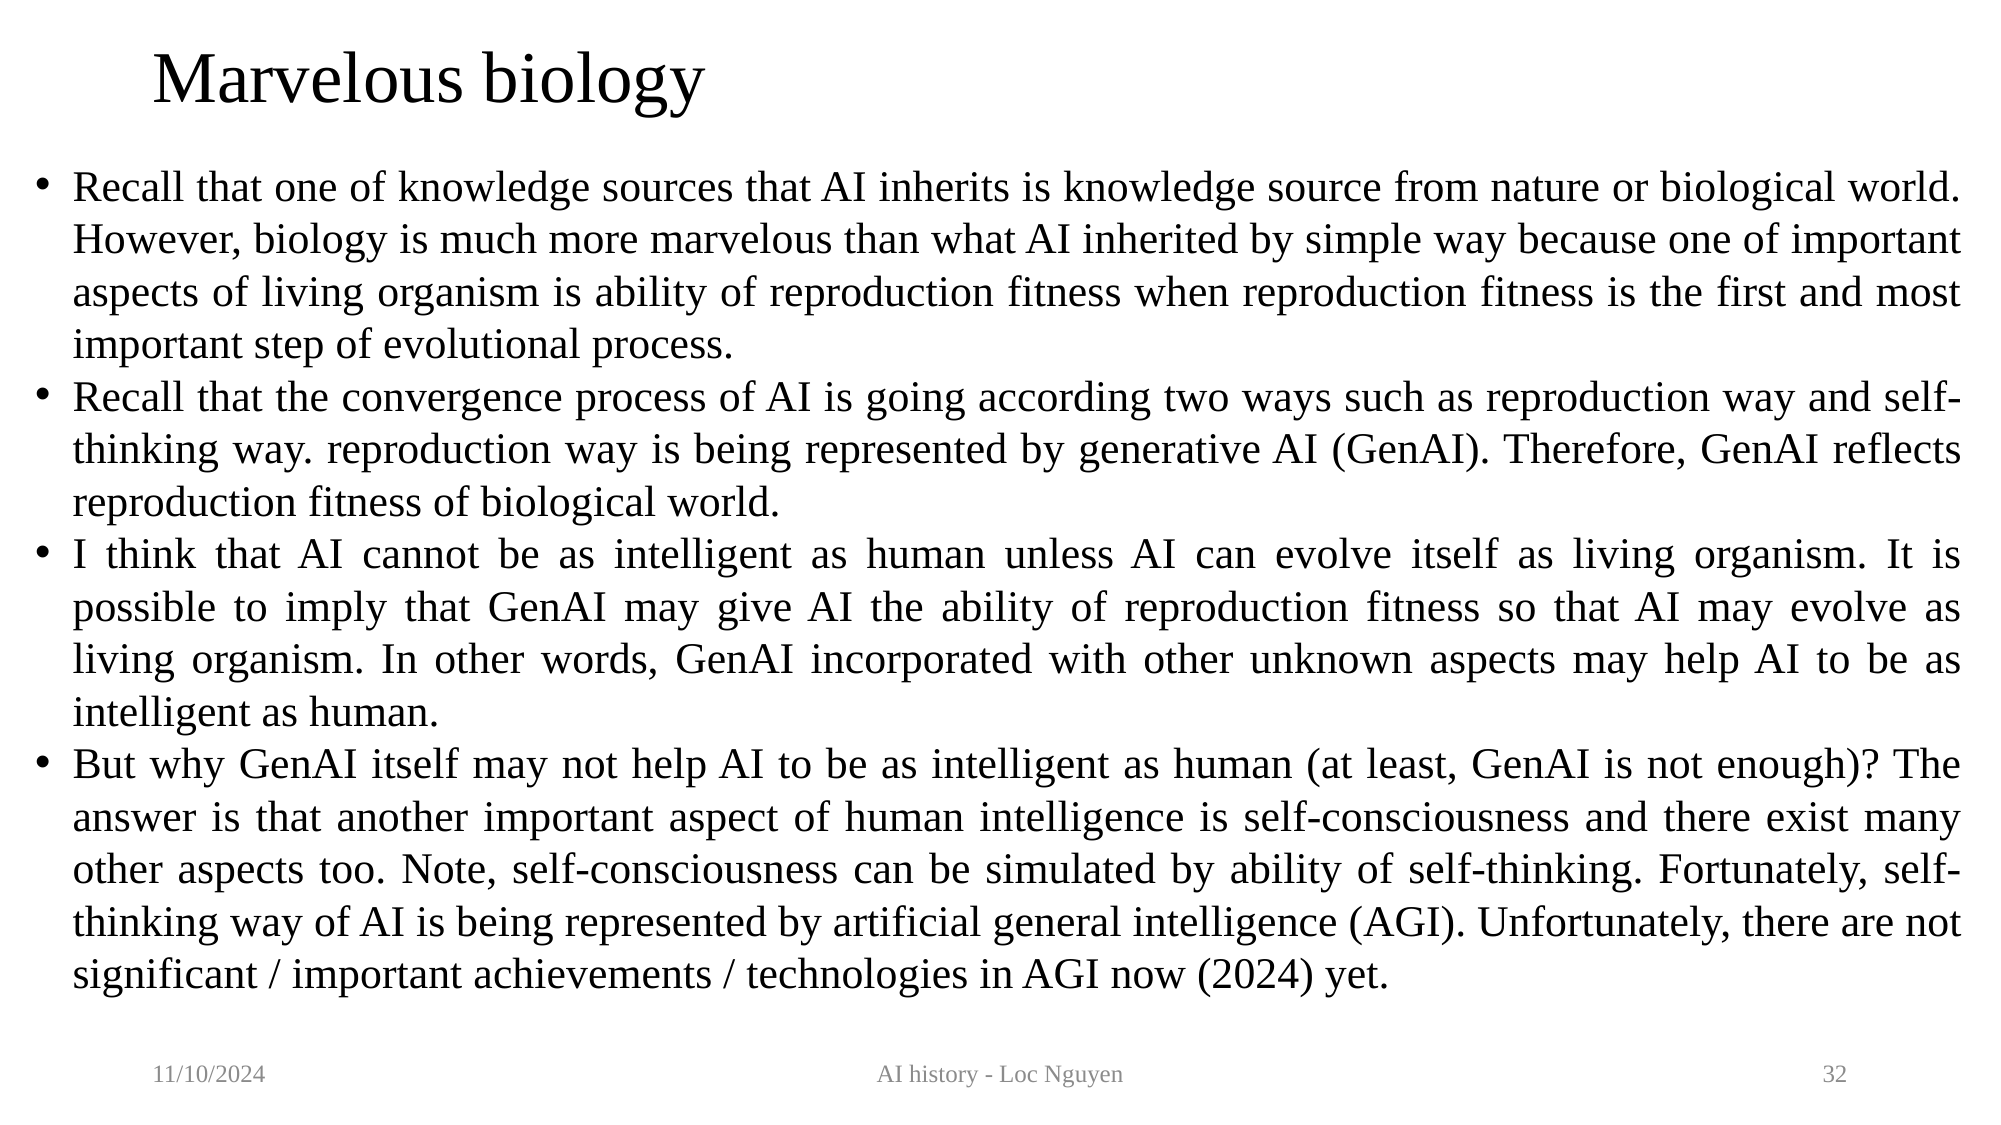

# Marvelous biology
Recall that one of knowledge sources that AI inherits is knowledge source from nature or biological world. However, biology is much more marvelous than what AI inherited by simple way because one of important aspects of living organism is ability of reproduction fitness when reproduction fitness is the first and most important step of evolutional process.
Recall that the convergence process of AI is going according two ways such as reproduction way and self-thinking way. reproduction way is being represented by generative AI (GenAI). Therefore, GenAI reflects reproduction fitness of biological world.
I think that AI cannot be as intelligent as human unless AI can evolve itself as living organism. It is possible to imply that GenAI may give AI the ability of reproduction fitness so that AI may evolve as living organism. In other words, GenAI incorporated with other unknown aspects may help AI to be as intelligent as human.
But why GenAI itself may not help AI to be as intelligent as human (at least, GenAI is not enough)? The answer is that another important aspect of human intelligence is self-consciousness and there exist many other aspects too. Note, self-consciousness can be simulated by ability of self-thinking. Fortunately, self-thinking way of AI is being represented by artificial general intelligence (AGI). Unfortunately, there are not significant / important achievements / technologies in AGI now (2024) yet.
11/10/2024
AI history - Loc Nguyen
32